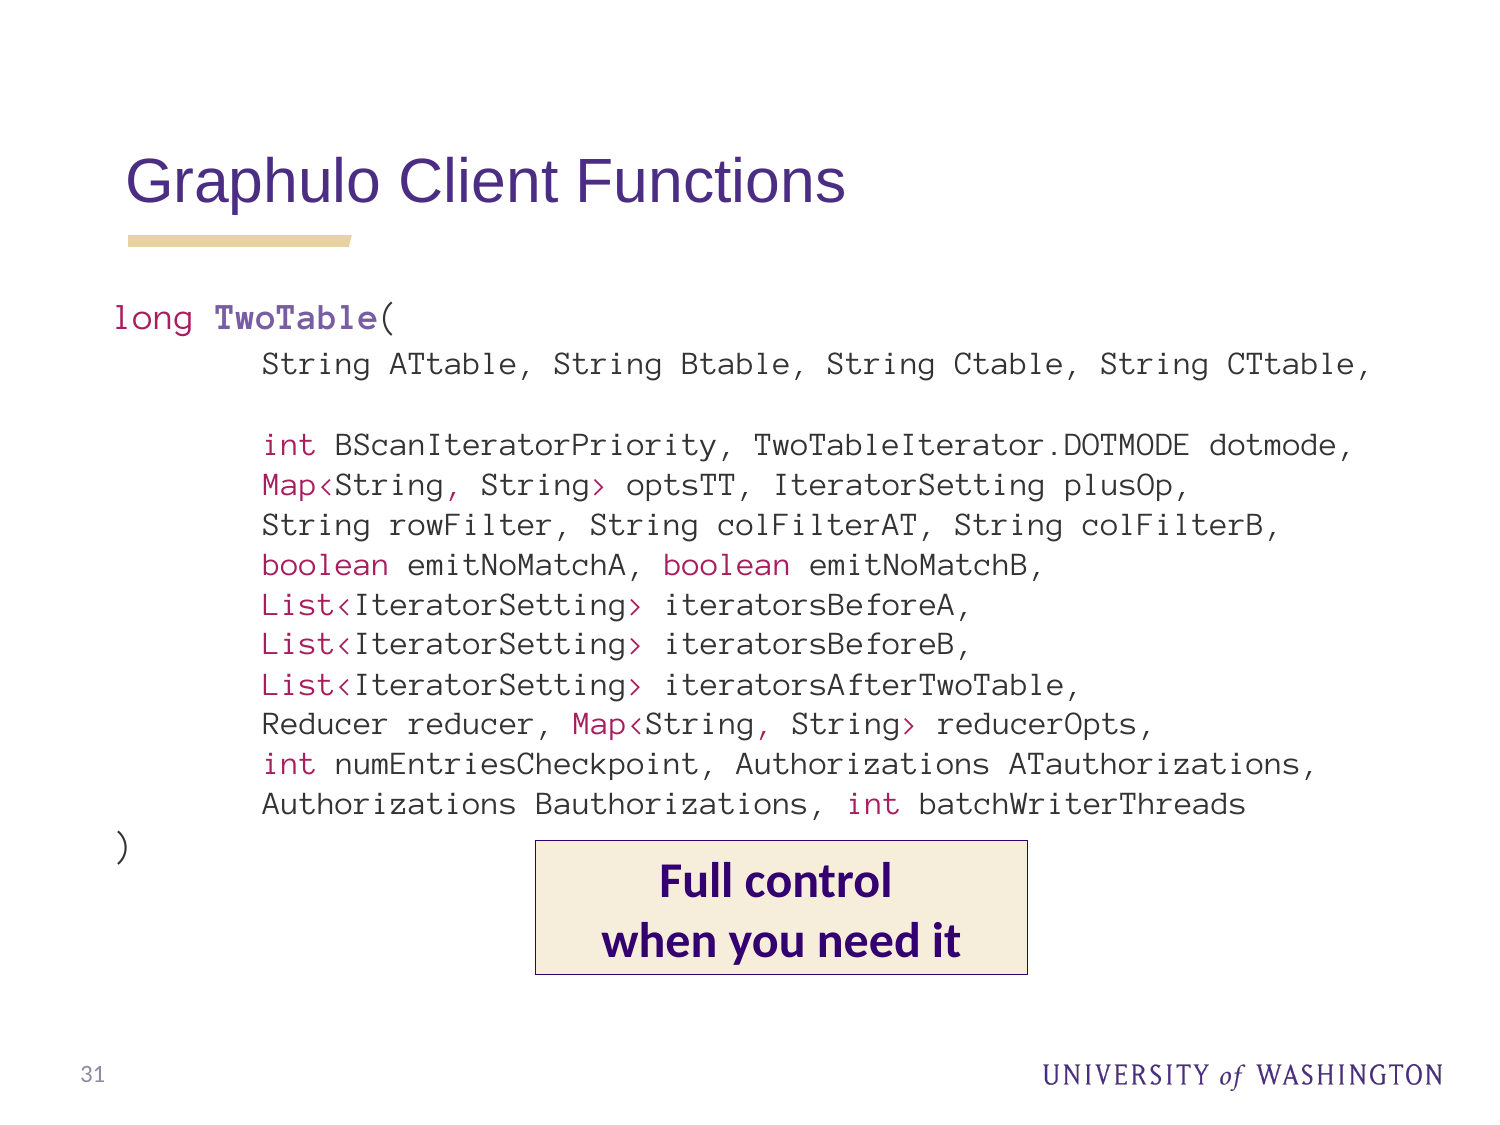

Graphulo Client Functions
long TwoTable(
	String ATtable, String Btable, String Ctable, String CTtable,
	int BScanIteratorPriority, TwoTableIterator.DOTMODE dotmode,
	Map<String, String> optsTT, IteratorSetting plusOp,
	String rowFilter, String colFilterAT, String colFilterB,
	boolean emitNoMatchA, boolean emitNoMatchB,
	List<IteratorSetting> iteratorsBeforeA,
	List<IteratorSetting> iteratorsBeforeB,
	List<IteratorSetting> iteratorsAfterTwoTable,
	Reducer reducer, Map<String, String> reducerOpts,
	int numEntriesCheckpoint, Authorizations ATauthorizations, 	Authorizations Bauthorizations, int batchWriterThreads
)
Full control
when you need it
31